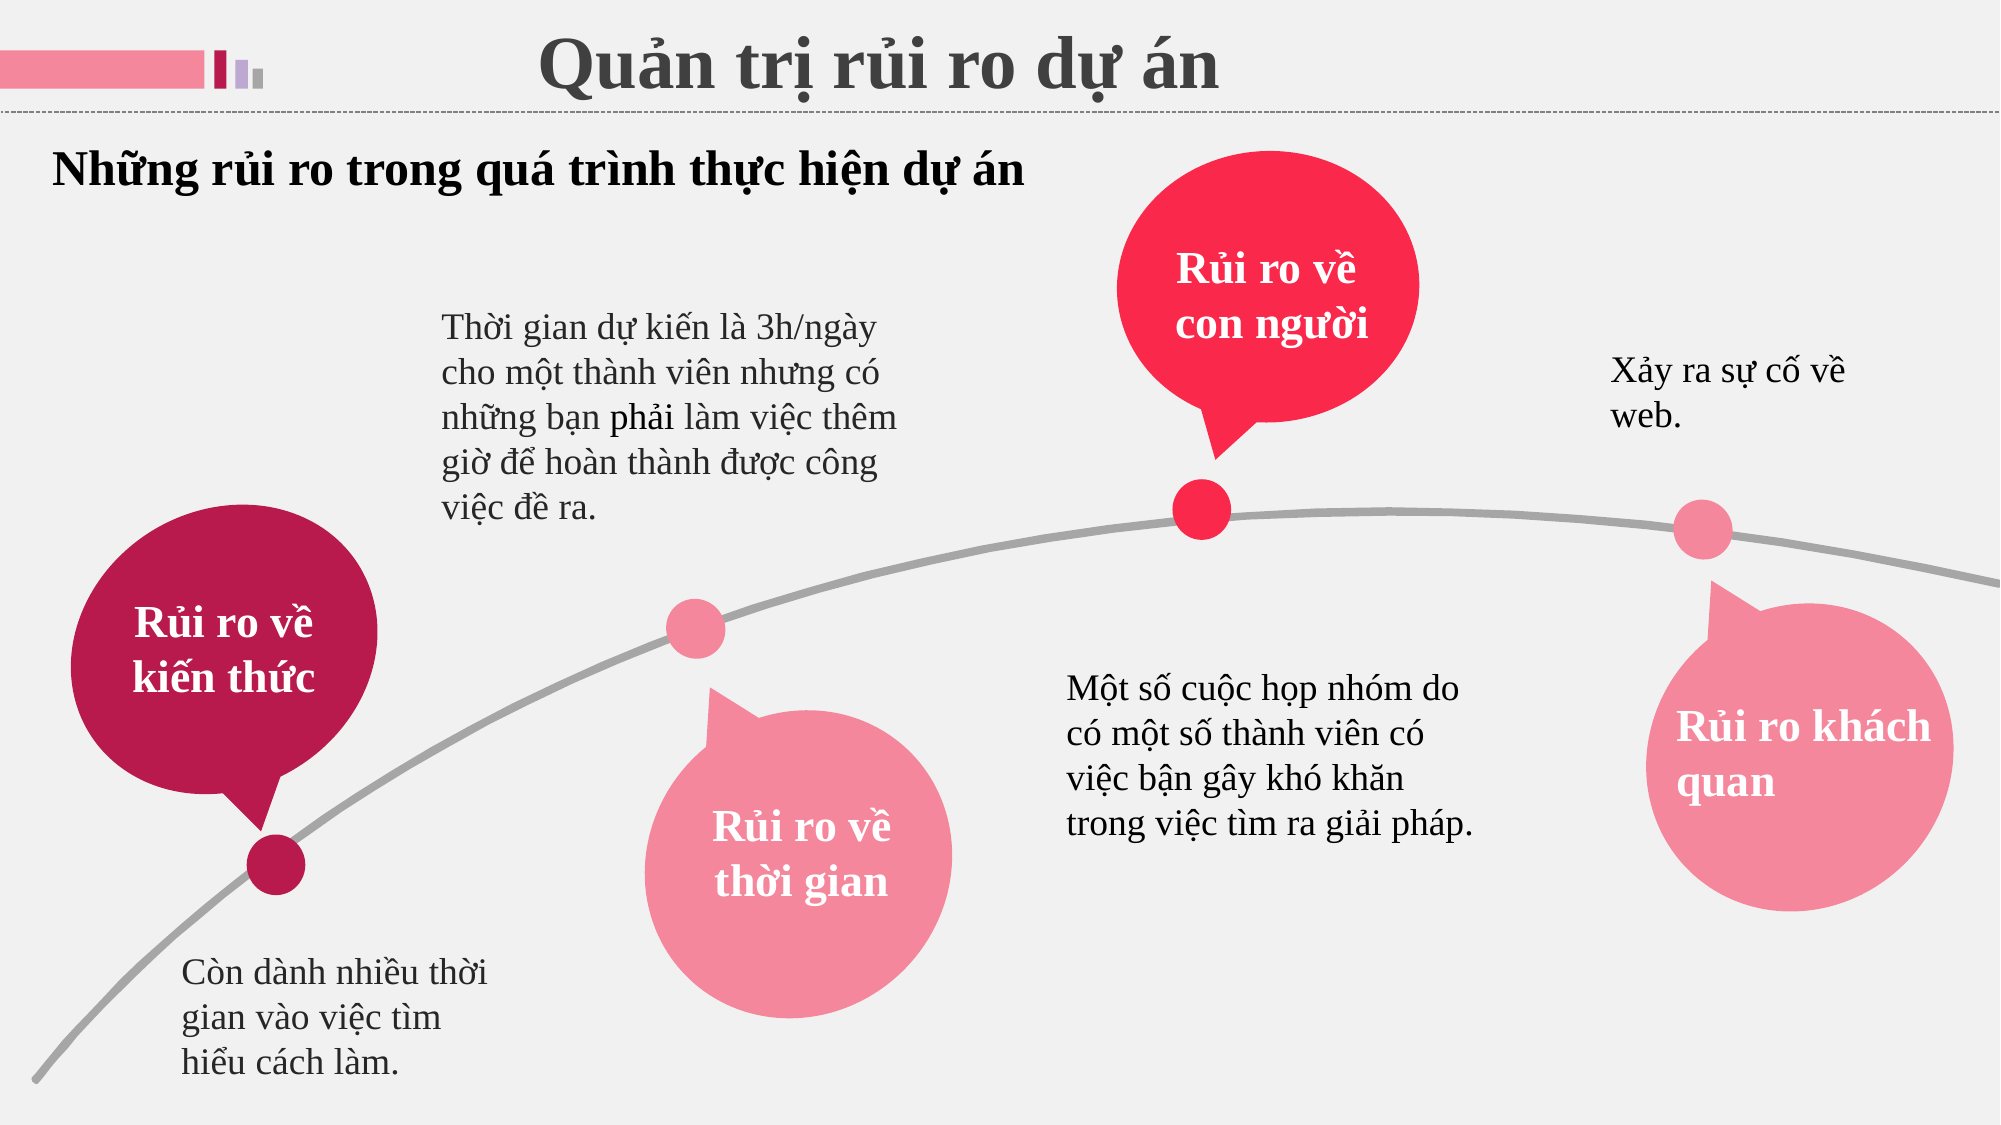

Quản trị rủi ro dự án

Những rủi ro trong quá trình thực hiện dự án

Rủi ro về
con người
Thời gian dự kiến là 3h/ngày cho một thành viên nhưng có những bạn phải làm việc thêm giờ để hoàn thành được công việc đề ra.
Xảy ra sự cố về web.

Rủi ro về kiến thức

Một số cuộc họp nhóm do có một số thành viên có việc bận gây khó khăn trong việc tìm ra giải pháp.
Rủi ro khách quan

Rủi ro về thời gian

Còn dành nhiều thời gian vào việc tìm hiểu cách làm.